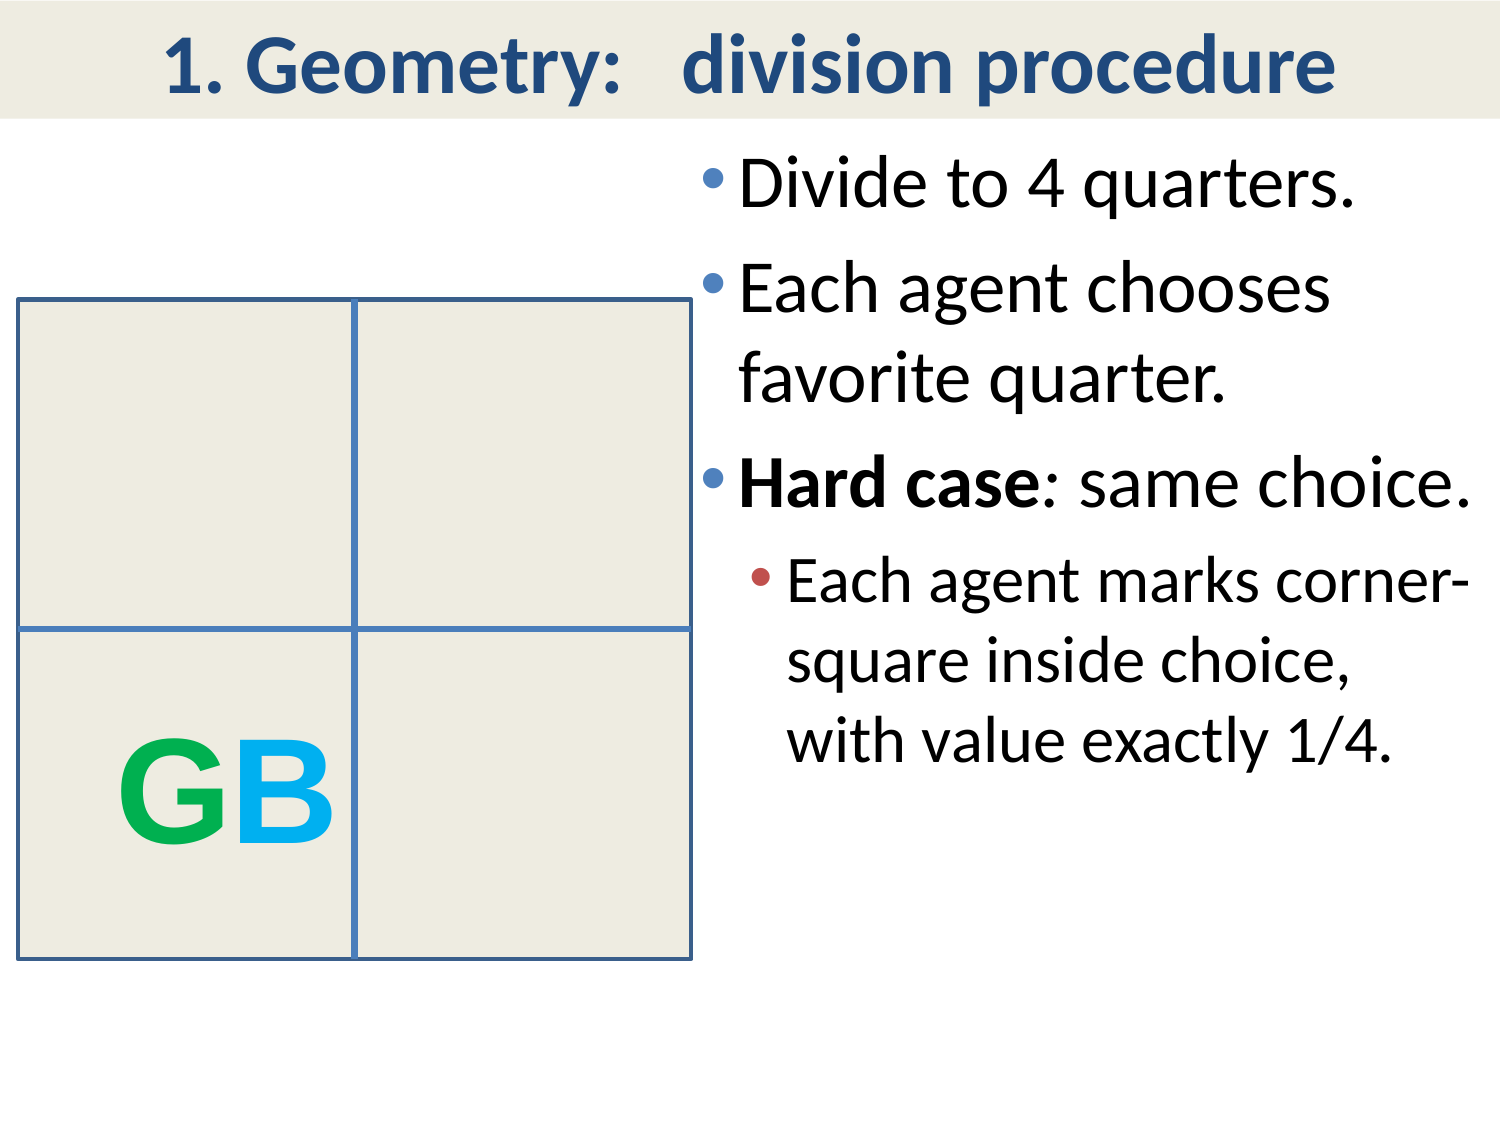

# 1. Geometry:   division procedure
Divide to 4 quarters.
Each agent chooses favorite quarter.
Hard case: same choice.
Each agent marks corner-square inside choice, with value exactly 1/4.

G
B